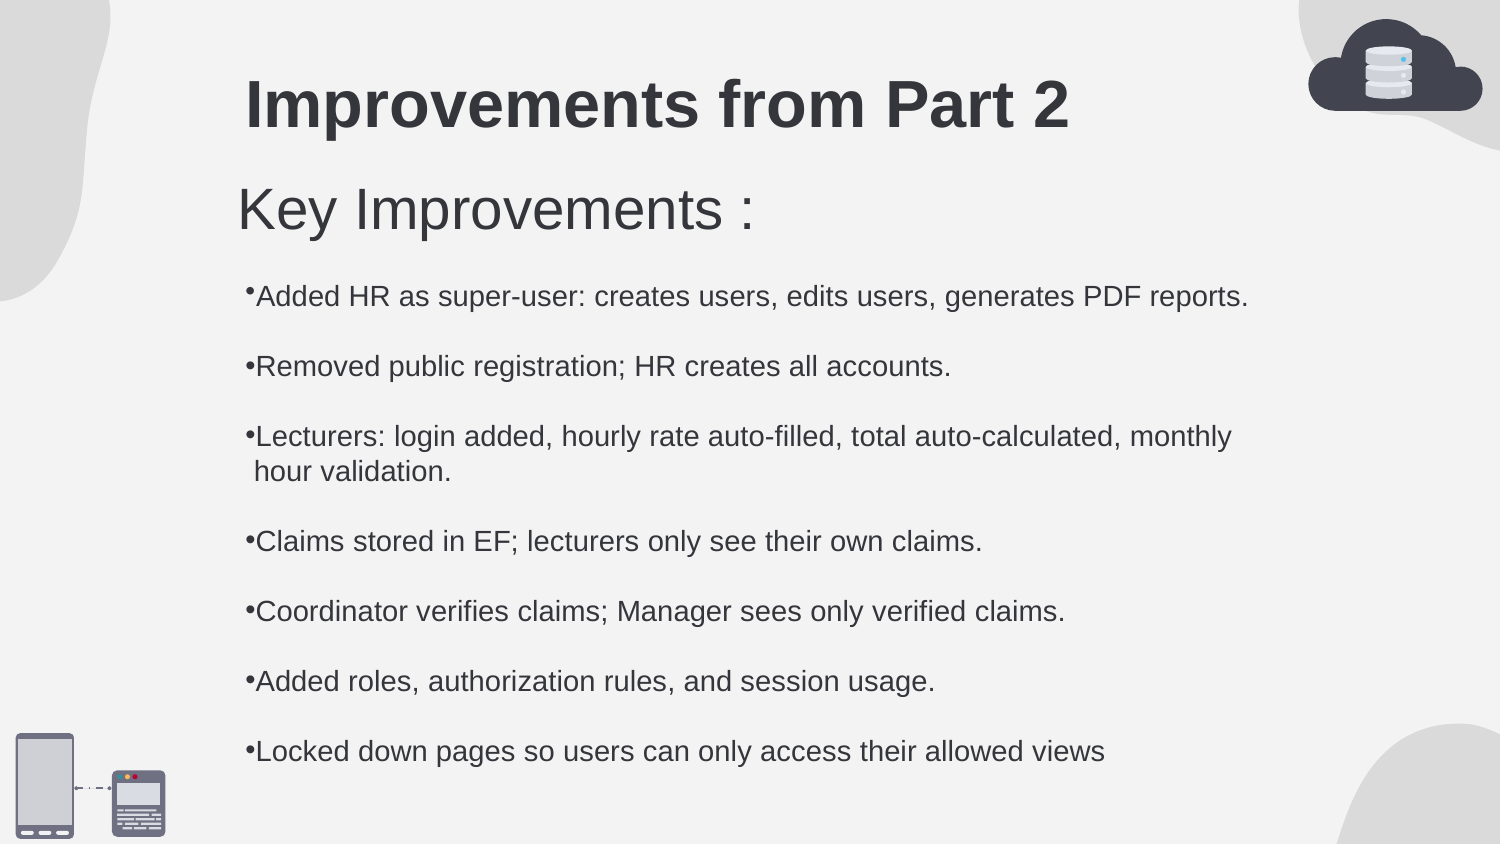

# Improvements from Part 2
Key Improvements :

Added HR as super-user: creates users, edits users, generates PDF reports.

Removed public registration; HR creates all accounts.

Lecturers: login added, hourly rate auto-filled, total auto-calculated, monthly
 hour validation.

Claims stored in EF; lecturers only see their own claims.

Coordinator verifies claims; Manager sees only verified claims.

Added roles, authorization rules, and session usage.

Locked down pages so users can only access their allowed views